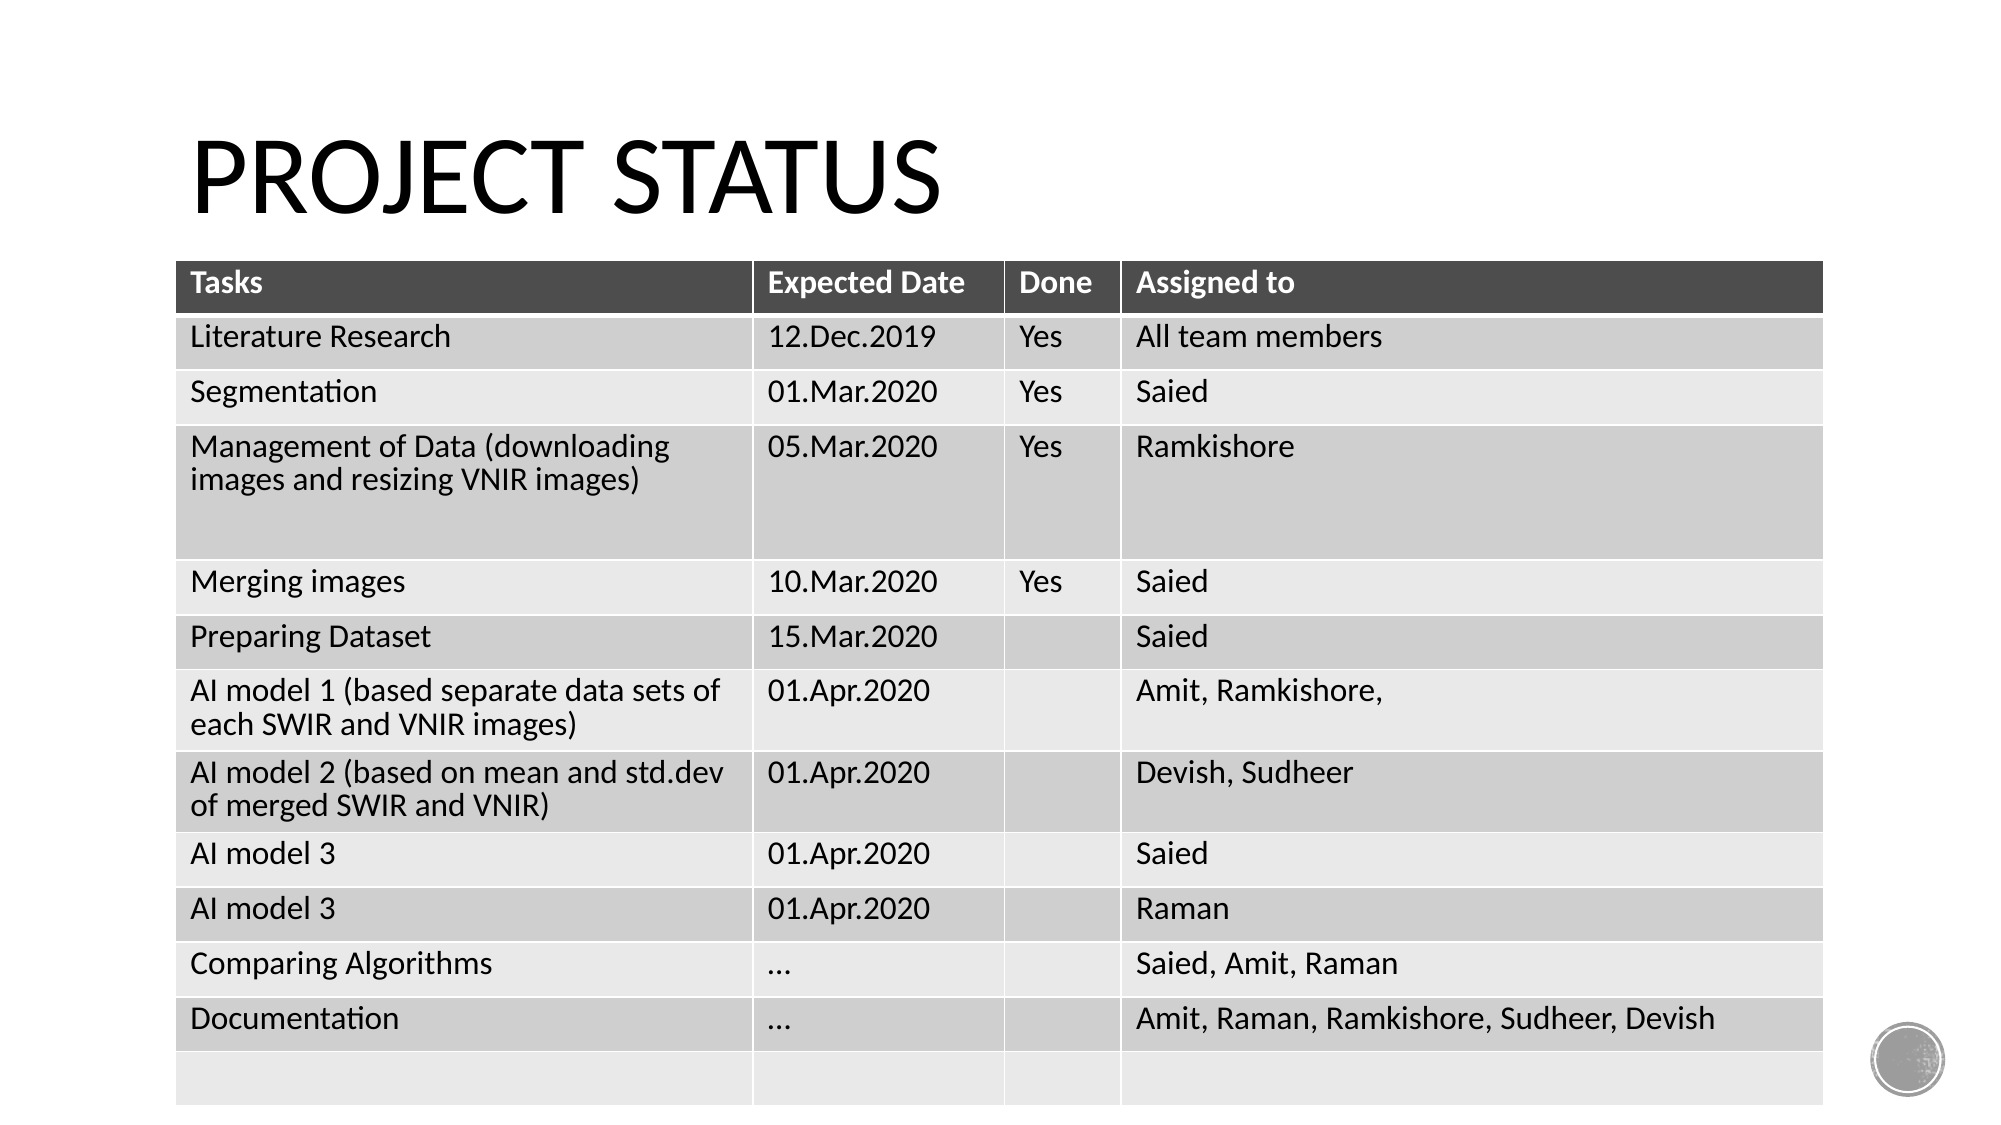

# Project Status
| Tasks | Expected Date | Done | Assigned to |
| --- | --- | --- | --- |
| Literature Research | 12.Dec.2019 | Yes | All team members |
| Segmentation | 01.Mar.2020 | Yes | Saied |
| Management of Data (downloading images and resizing VNIR images) | 05.Mar.2020 | Yes | Ramkishore |
| Merging images | 10.Mar.2020 | Yes | Saied |
| Preparing Dataset | 15.Mar.2020 |  | Saied |
| AI model 1 (based separate data sets of each SWIR and VNIR images) | 01.Apr.2020 |  | Amit, Ramkishore, |
| AI model 2 (based on mean and std.dev of merged SWIR and VNIR) | 01.Apr.2020 |  | Devish, Sudheer |
| AI model 3 | 01.Apr.2020 |  | Saied |
| AI model 3 | 01.Apr.2020 |  | Raman |
| Comparing Algorithms | … |  | Saied, Amit, Raman |
| Documentation | … |  | Amit, Raman, Ramkishore, Sudheer, Devish |
|  |  |  |  |